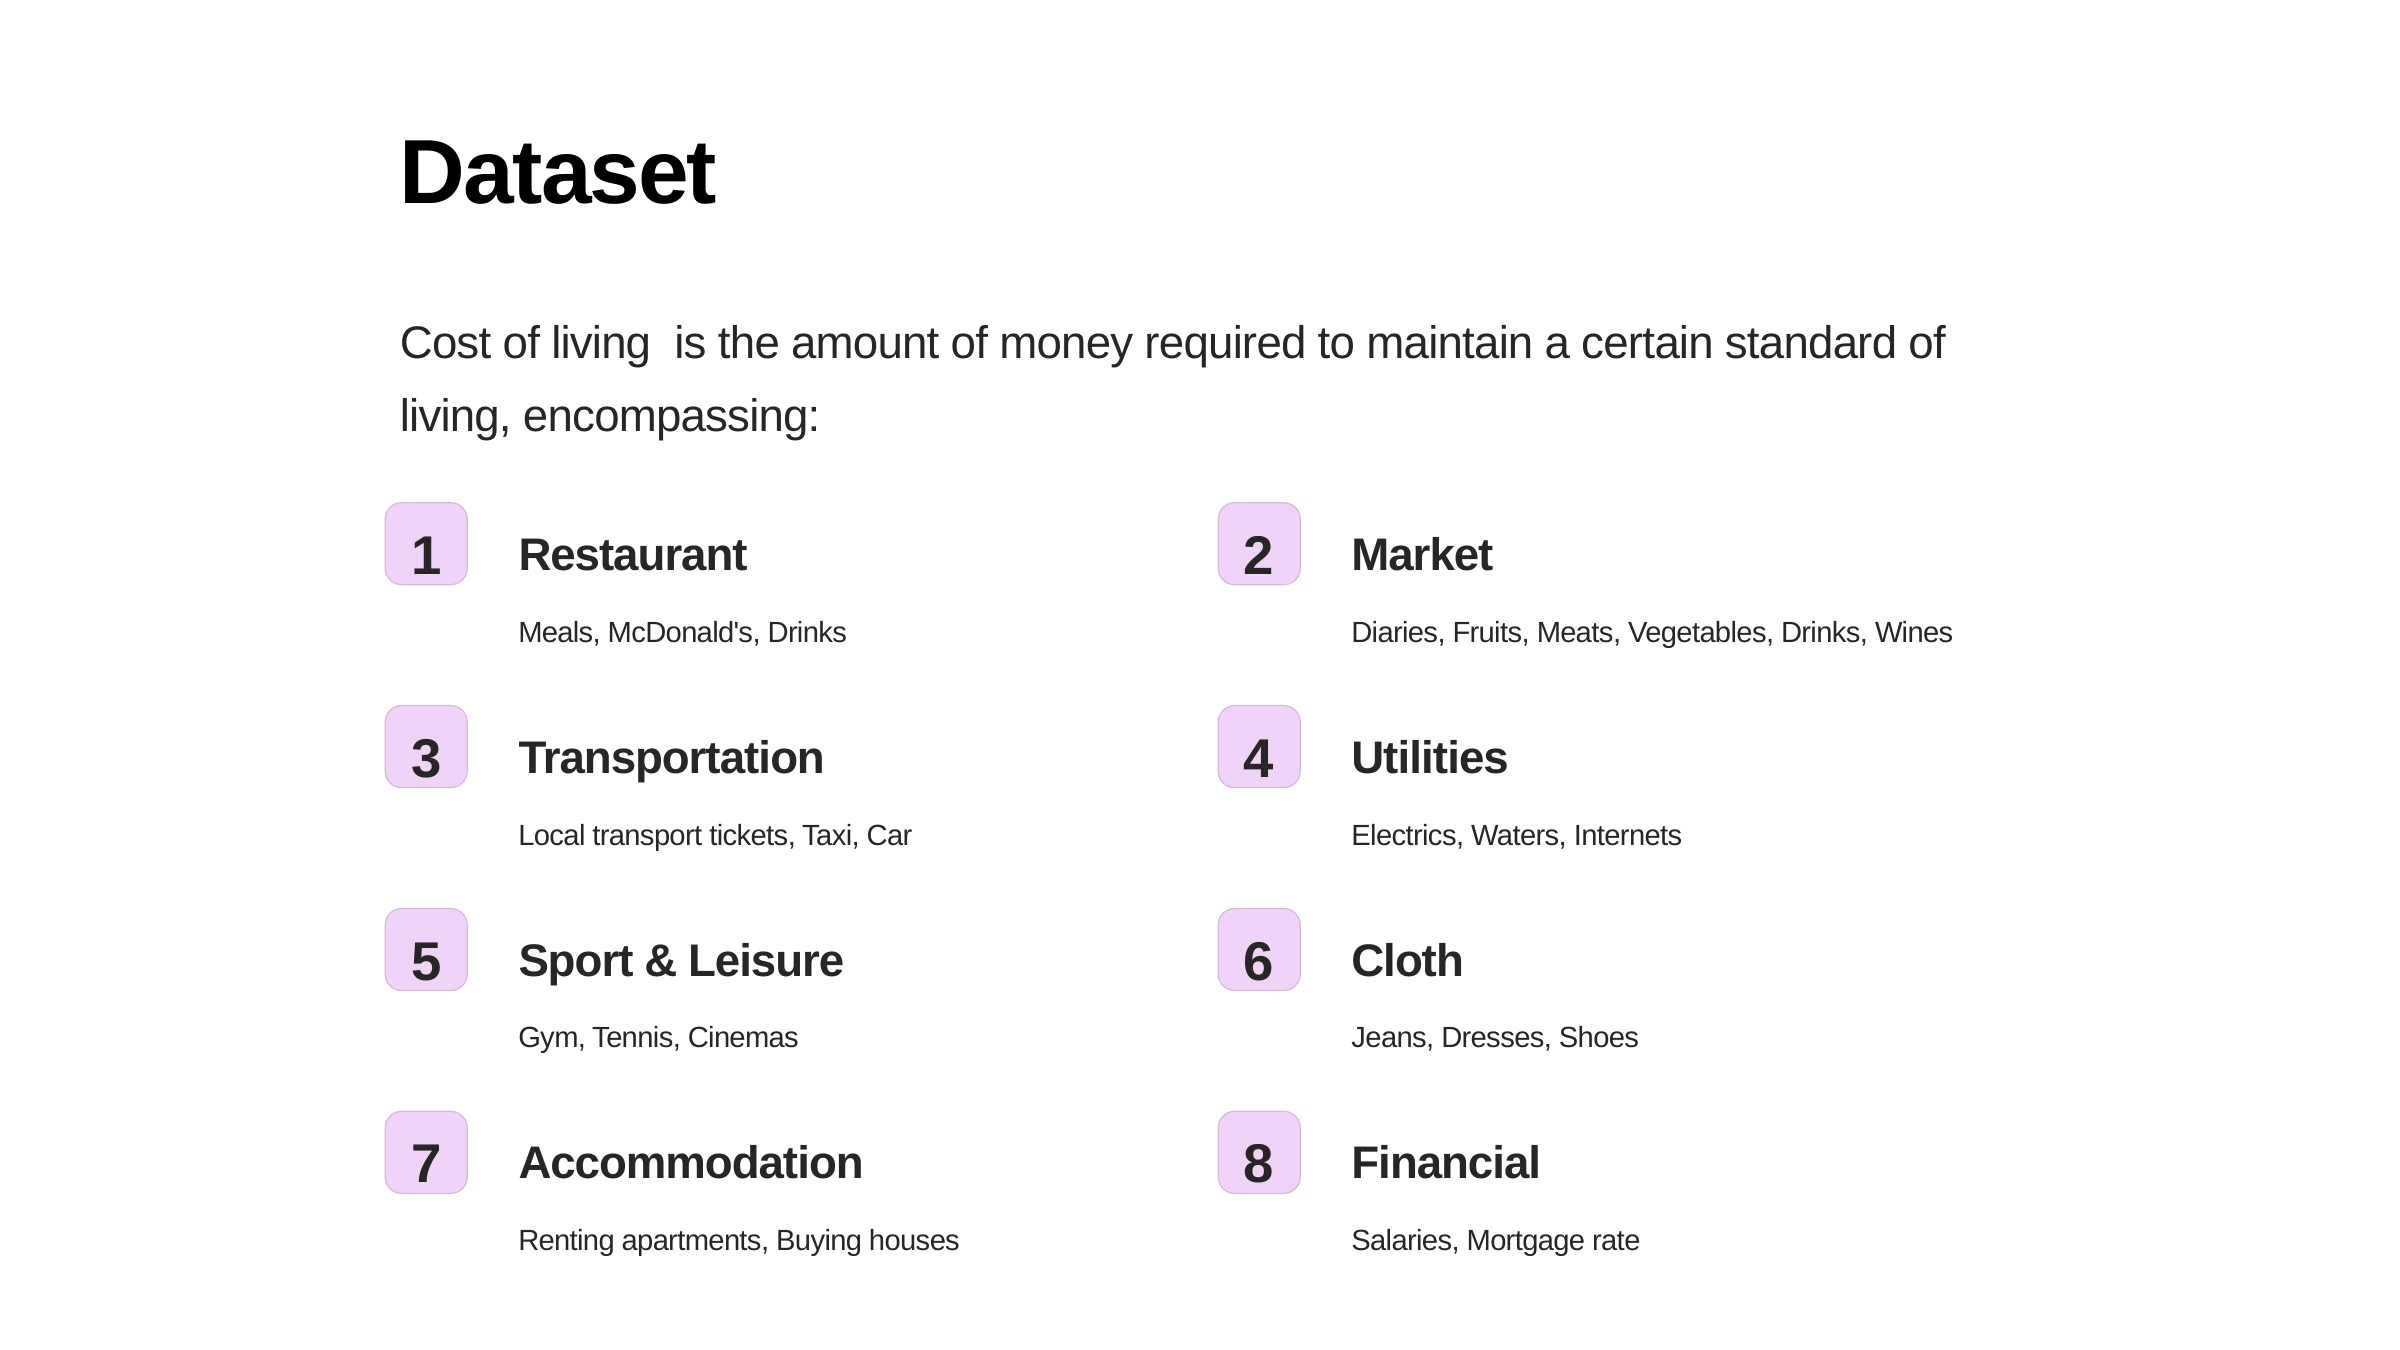

Dataset
Cost of living  is the amount of money required to maintain a certain standard of living, encompassing:

1
2
Restaurant
Market
Meals, McDonald's, Drinks
Diaries, Fruits, Meats, Vegetables, Drinks, Wines

3
4
Transportation
Utilities
Local transport tickets, Taxi, Car
Electrics, Waters, Internets

5
6
Sport & Leisure
Cloth
Gym, Tennis, Cinemas
Jeans, Dresses, Shoes

7
8
Accommodation
Financial
Renting apartments, Buying houses
Salaries, Mortgage rate